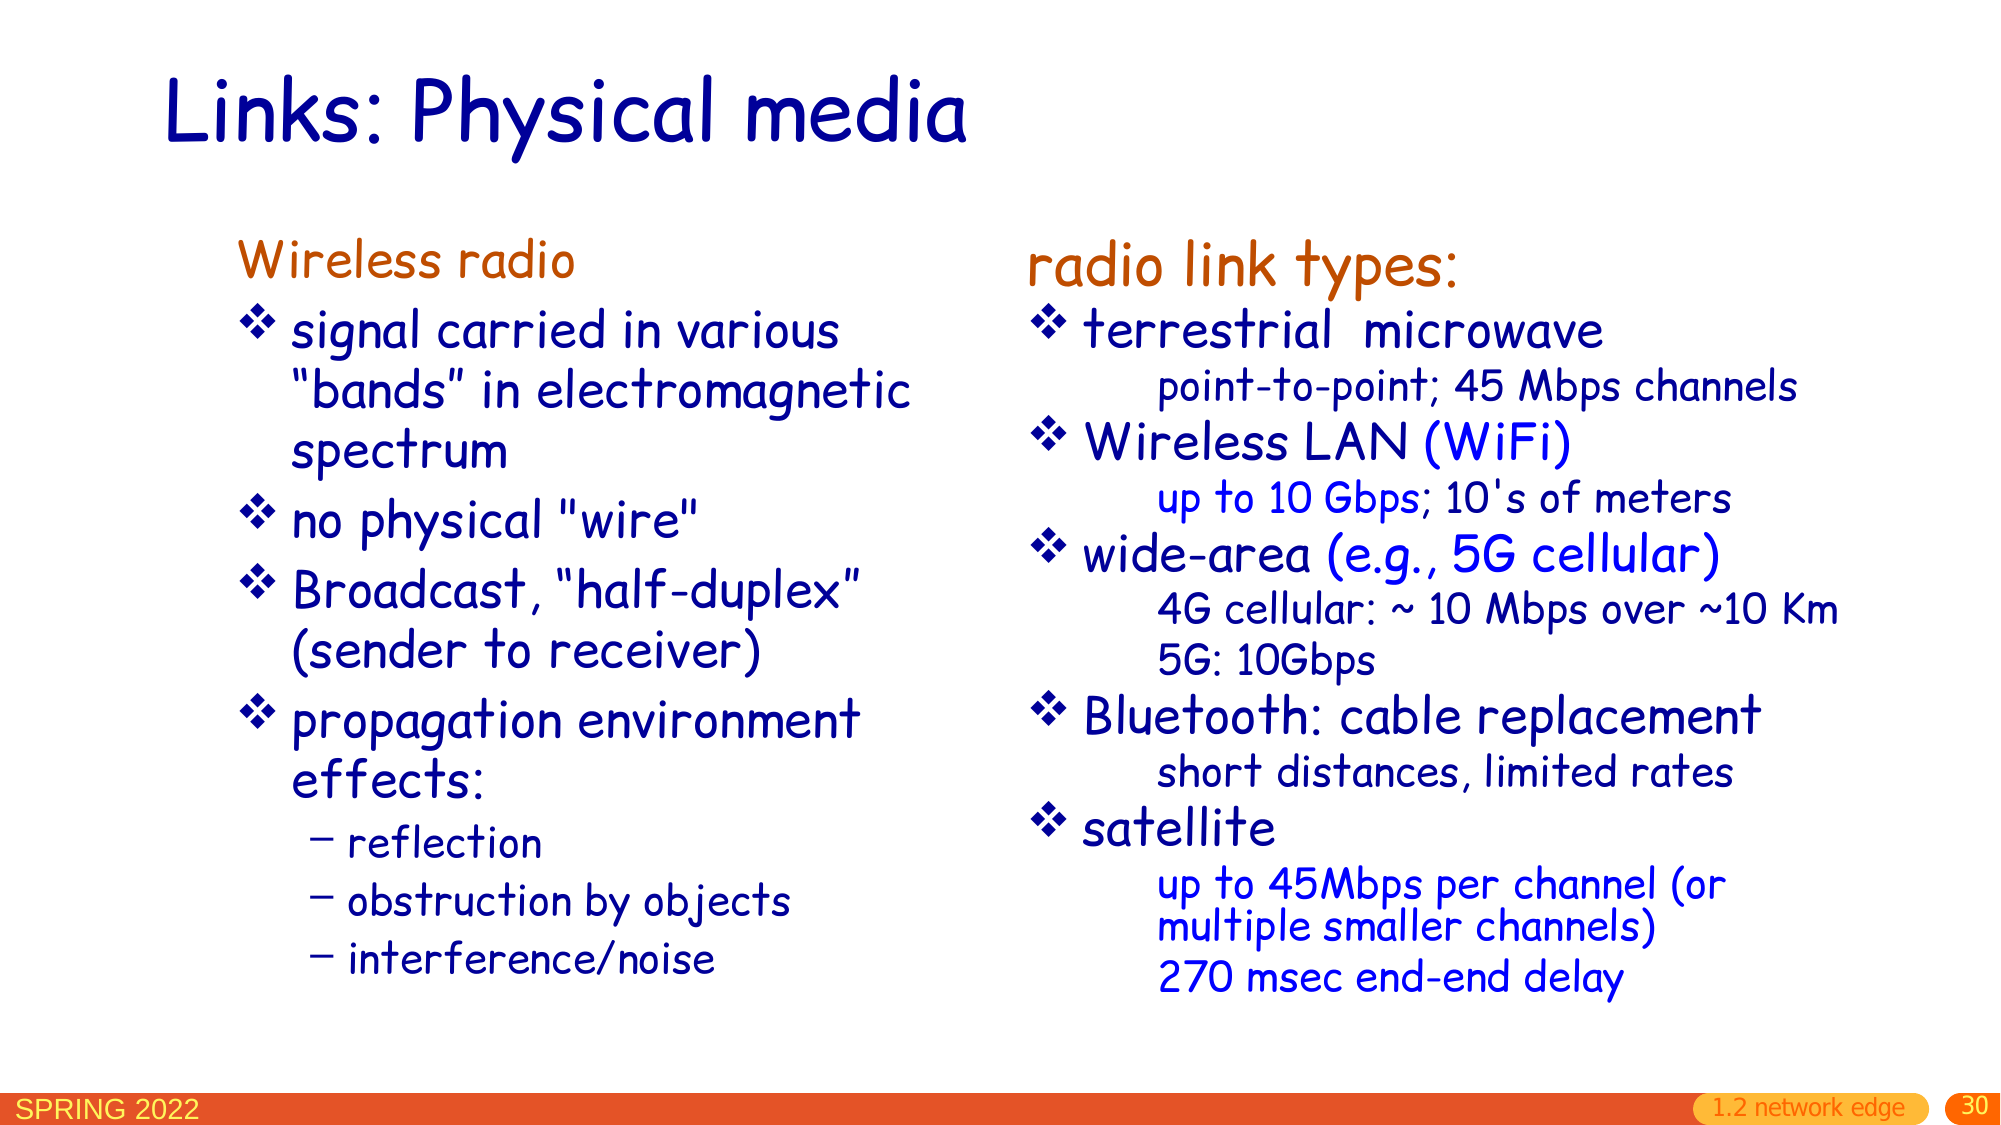

Links: Physical media
Wireless radio
signal carried in various “bands” in electromagnetic spectrum
no physical "wire"
Broadcast, “half-duplex” (sender to receiver)
propagation environment effects:
reflection
obstruction by objects
interference/noise
radio link types:
terrestrial  microwave
point-to-point; 45 Mbps channels
Wireless LAN (WiFi)
up to 10 Gbps; 10's of meters
wide-area (e.g., 5G cellular)
4G cellular: ~ 10 Mbps over ~10 Km
5G: 10Gbps
Bluetooth: cable replacement
short distances, limited rates
satellite
up to 45Mbps per channel (or multiple smaller channels)
270 msec end-end delay
1.2 network edge
30